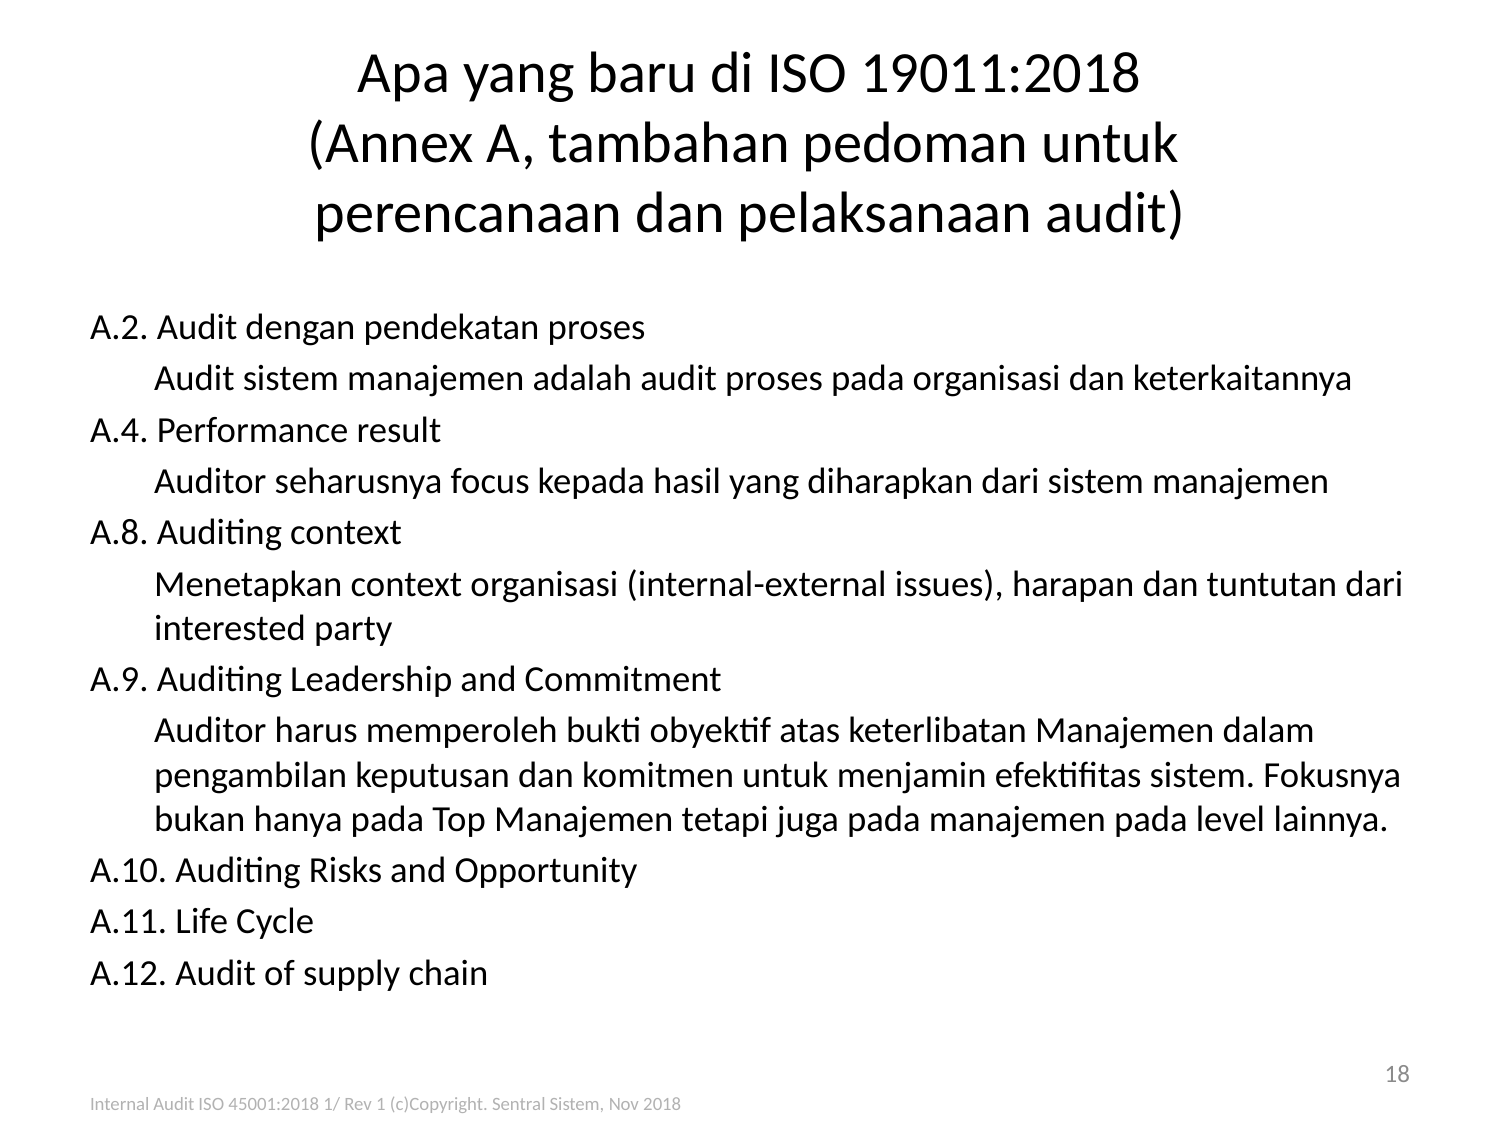

# Apa yang baru di ISO 19011:2018 (Annex A, tambahan pedoman untuk perencanaan dan pelaksanaan audit)
A.2. Audit dengan pendekatan proses
Audit sistem manajemen adalah audit proses pada organisasi dan keterkaitannya
A.4. Performance result
Auditor seharusnya focus kepada hasil yang diharapkan dari sistem manajemen
A.8. Auditing context
Menetapkan context organisasi (internal-external issues), harapan dan tuntutan dari interested party
A.9. Auditing Leadership and Commitment
Auditor harus memperoleh bukti obyektif atas keterlibatan Manajemen dalam pengambilan keputusan dan komitmen untuk menjamin efektifitas sistem. Fokusnya bukan hanya pada Top Manajemen tetapi juga pada manajemen pada level lainnya.
A.10. Auditing Risks and Opportunity
A.11. Life Cycle
A.12. Audit of supply chain

18
Internal Audit ISO 45001:2018 1/ Rev 1 (c)Copyright. Sentral Sistem, Nov 2018